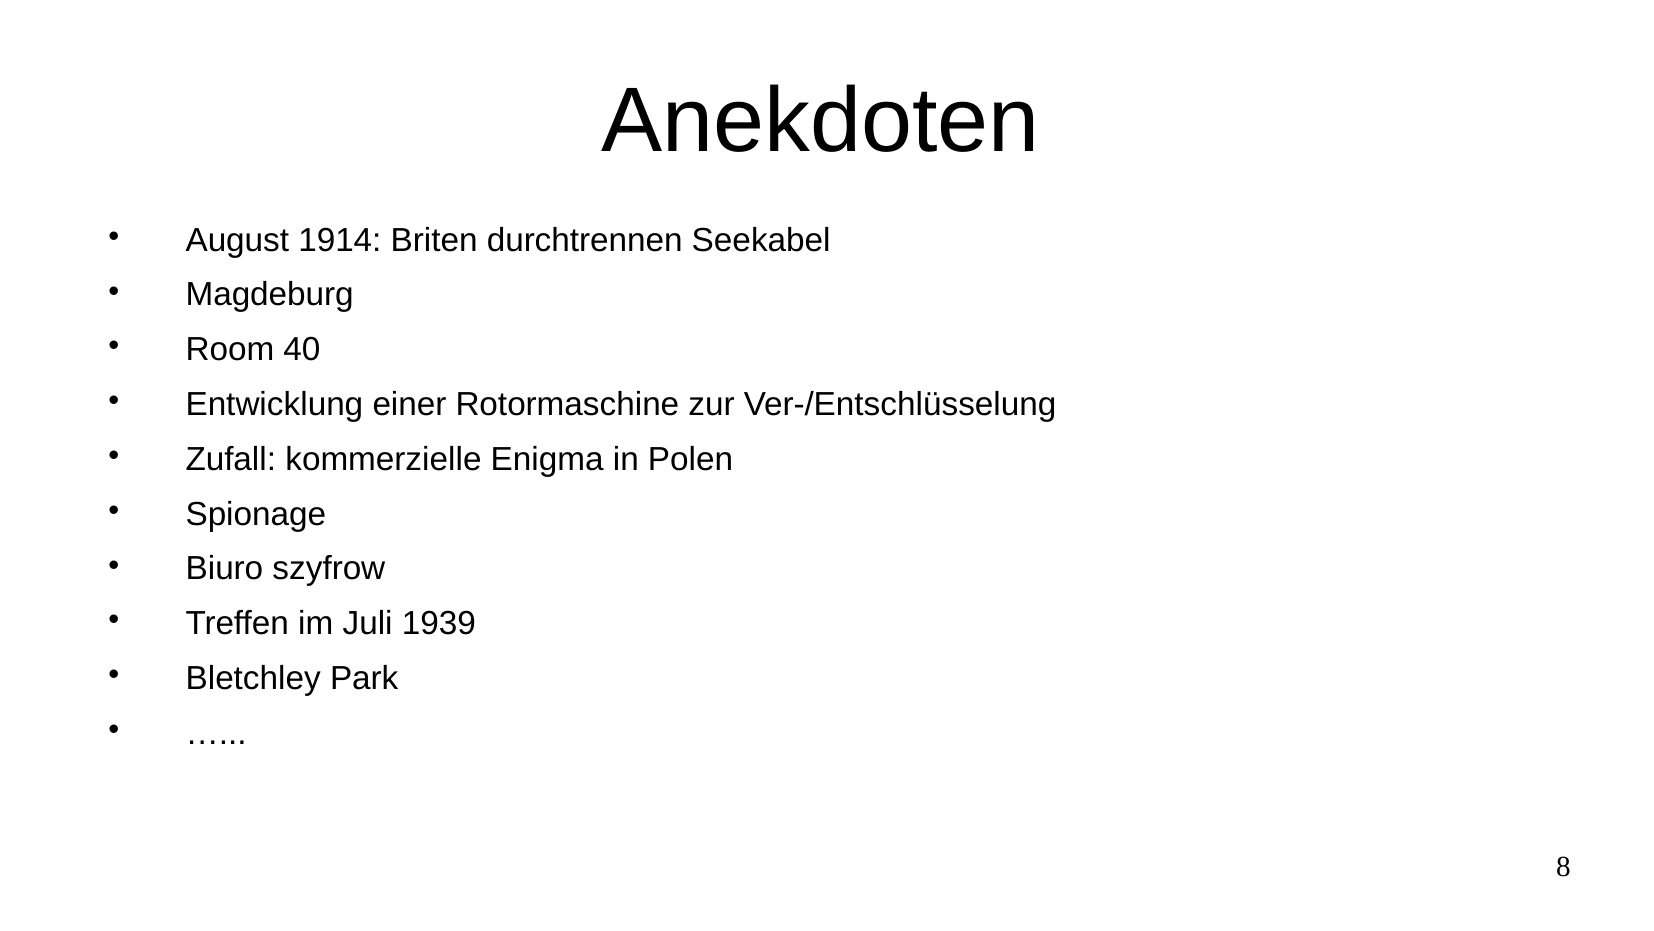

# Anekdoten
August 1914: Briten durchtrennen Seekabel
Magdeburg
Room 40
Entwicklung einer Rotormaschine zur Ver-/Entschlüsselung
Zufall: kommerzielle Enigma in Polen
Spionage
Biuro szyfrow
Treffen im Juli 1939
Bletchley Park
…...
8